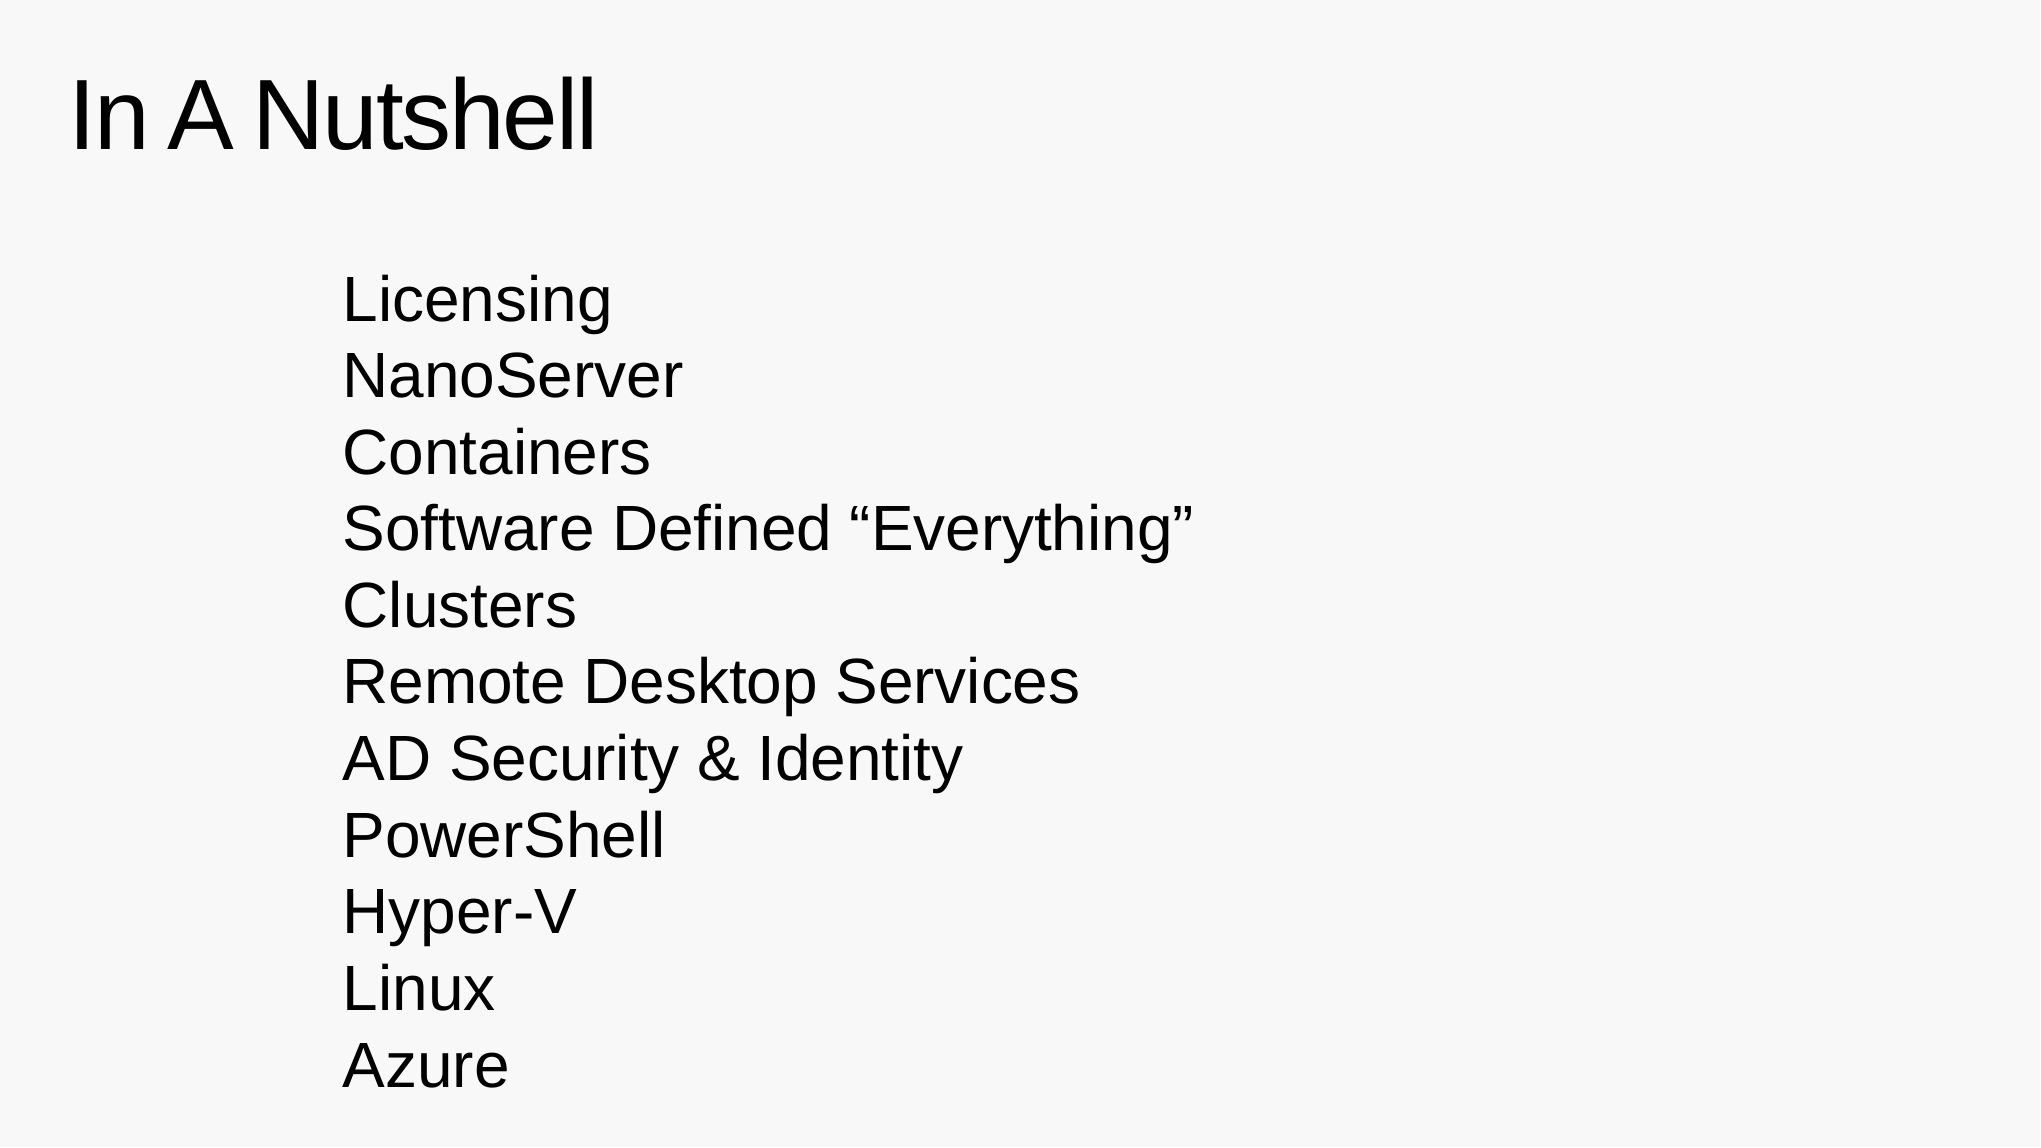

# In A Nutshell
Licensing
NanoServer
Containers
Software Defined “Everything”
Clusters
Remote Desktop Services
AD Security & Identity
PowerShell
Hyper-V
Linux
Azure